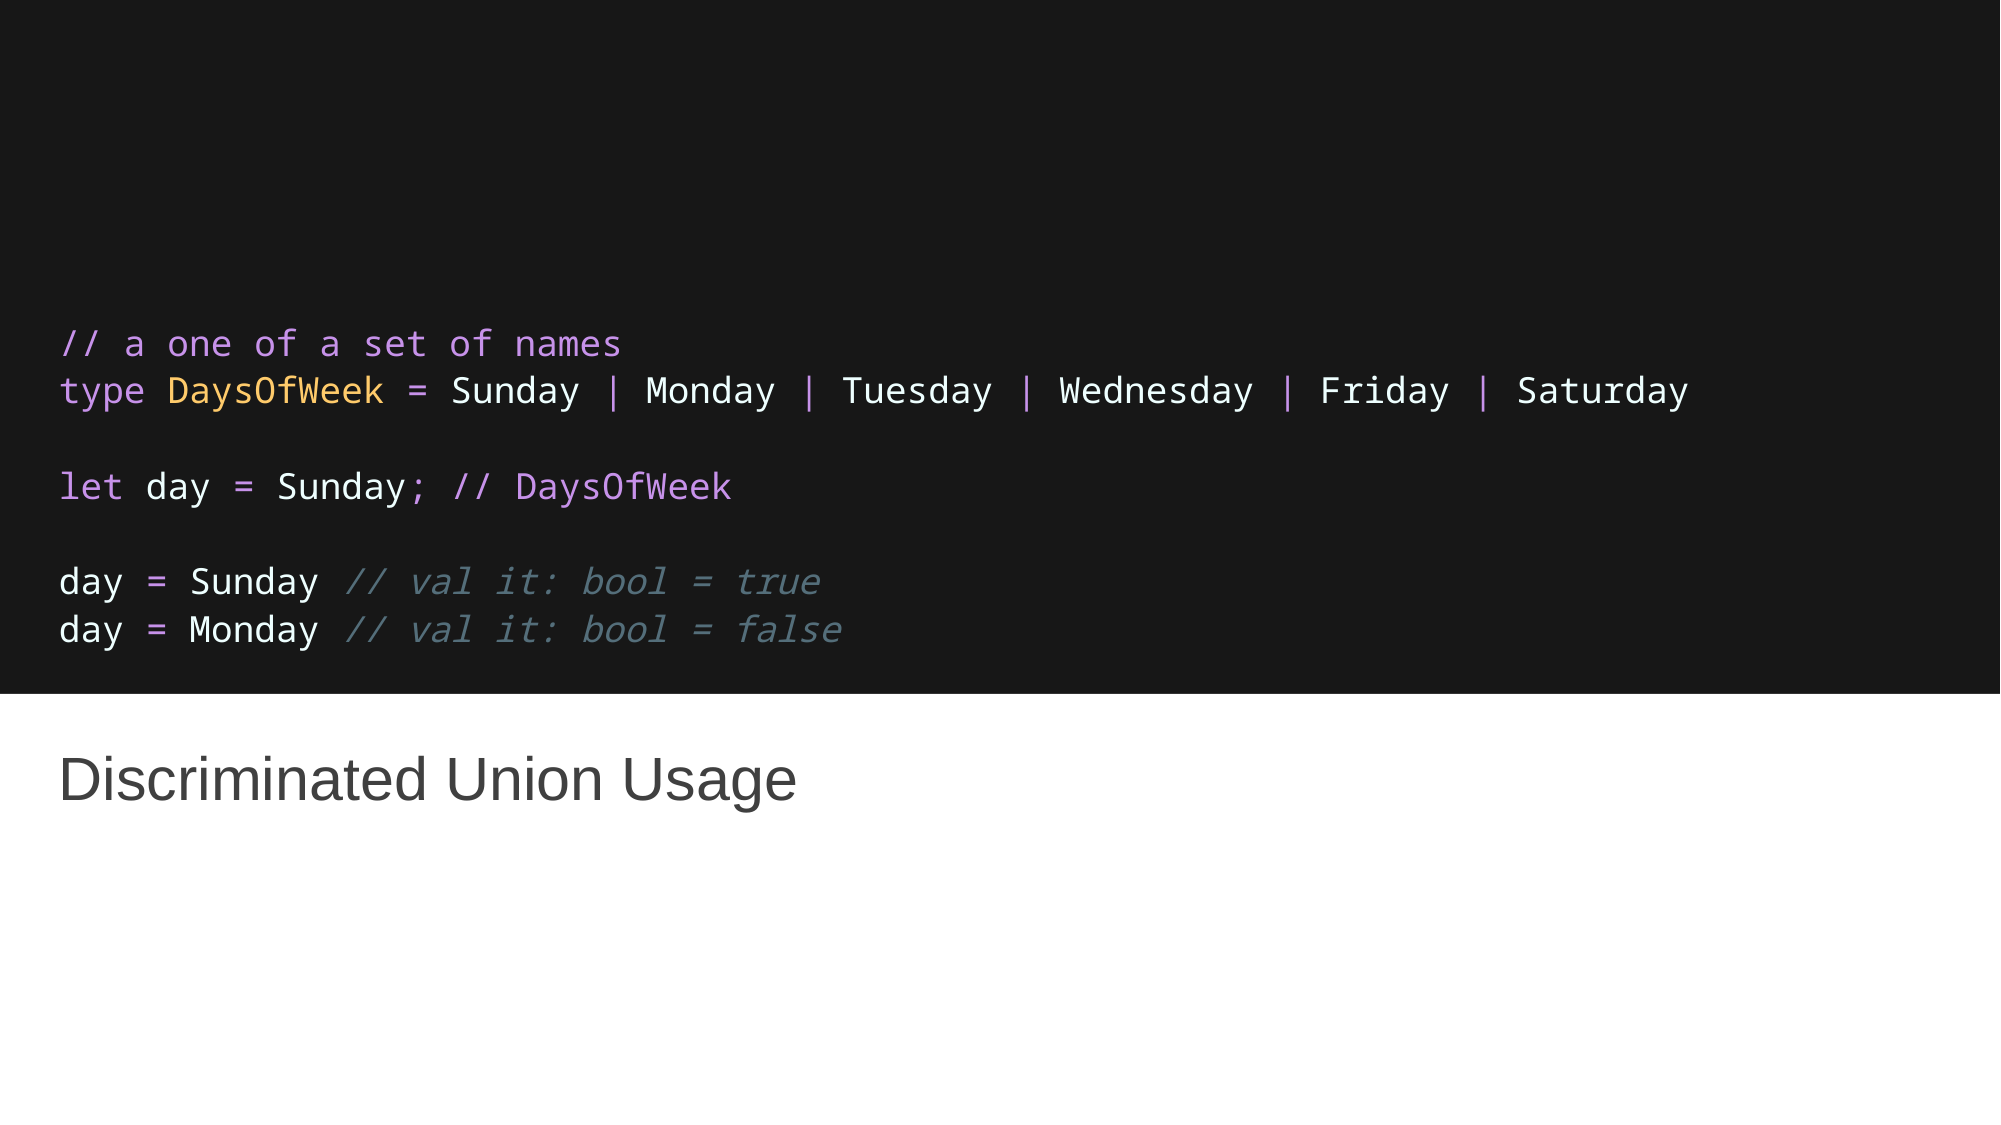

// a one of a set of names
type DaysOfWeek = Sunday | Monday | Tuesday | Wednesday | Friday | Saturday
let day = Sunday; // DaysOfWeek
day = Sunday // val it: bool = true
day = Monday // val it: bool = false
# Discriminated Union Usage